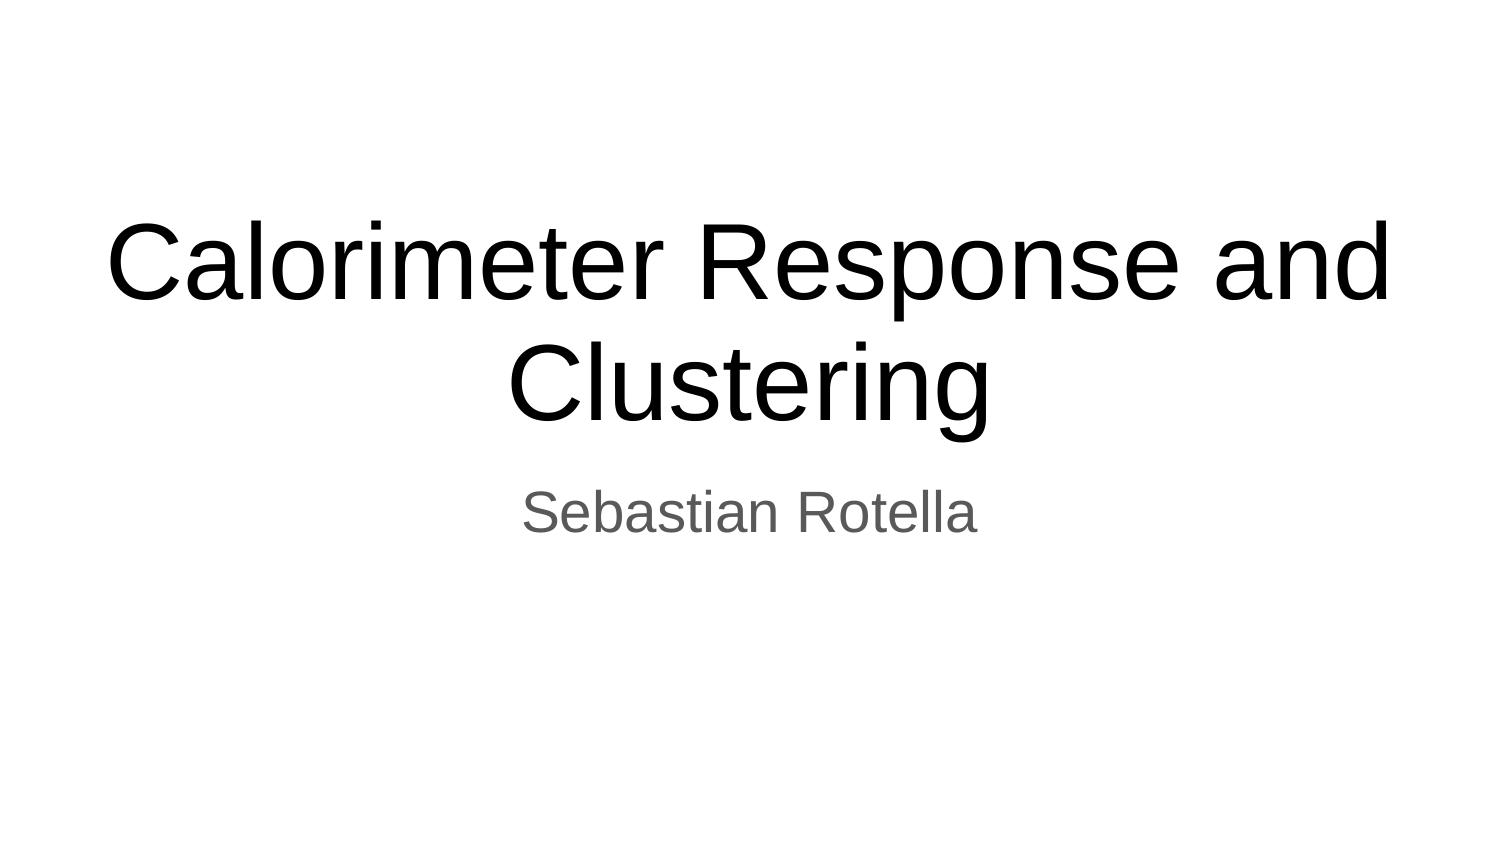

# Calorimeter Response and Clustering
Sebastian Rotella